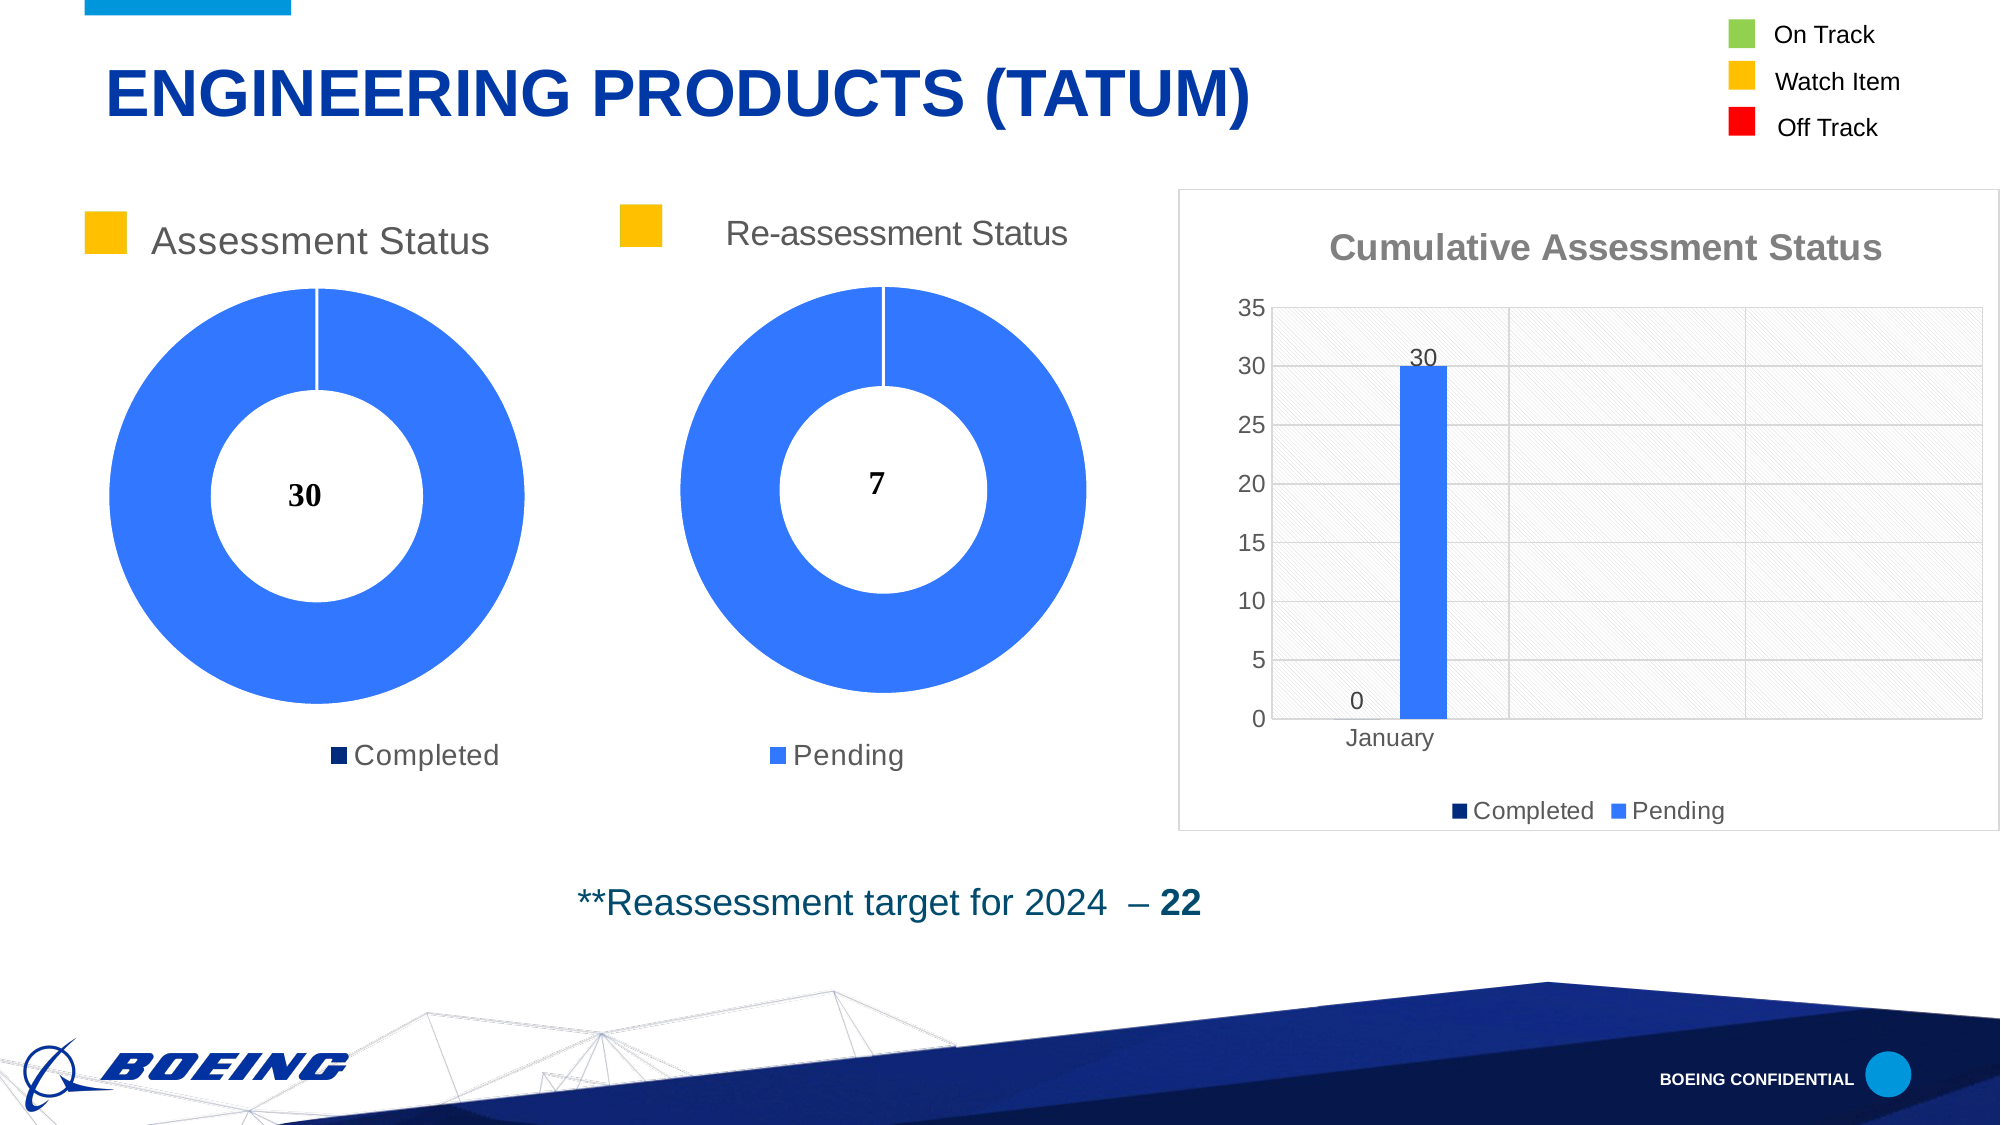

On Track

# Engineering Products (Tatum)

Watch Item

Off Track

### Chart:  Assessment Status

| Category | DSO Status |
|---|---|
| Completed | 0.0 |
| Pending | 30.0 |

### Chart:   Cumulative Assessment Status

| Category | Completed | Pending |
|---|---|---|
| January | 0.0 | 30.0 |

### Chart:     Re-assessment Status

| Category | DSO Status |
|---|---|
| Completed | 0.0 |
| Pending | 7.0 |

**Reassessment target for 2024  – 22